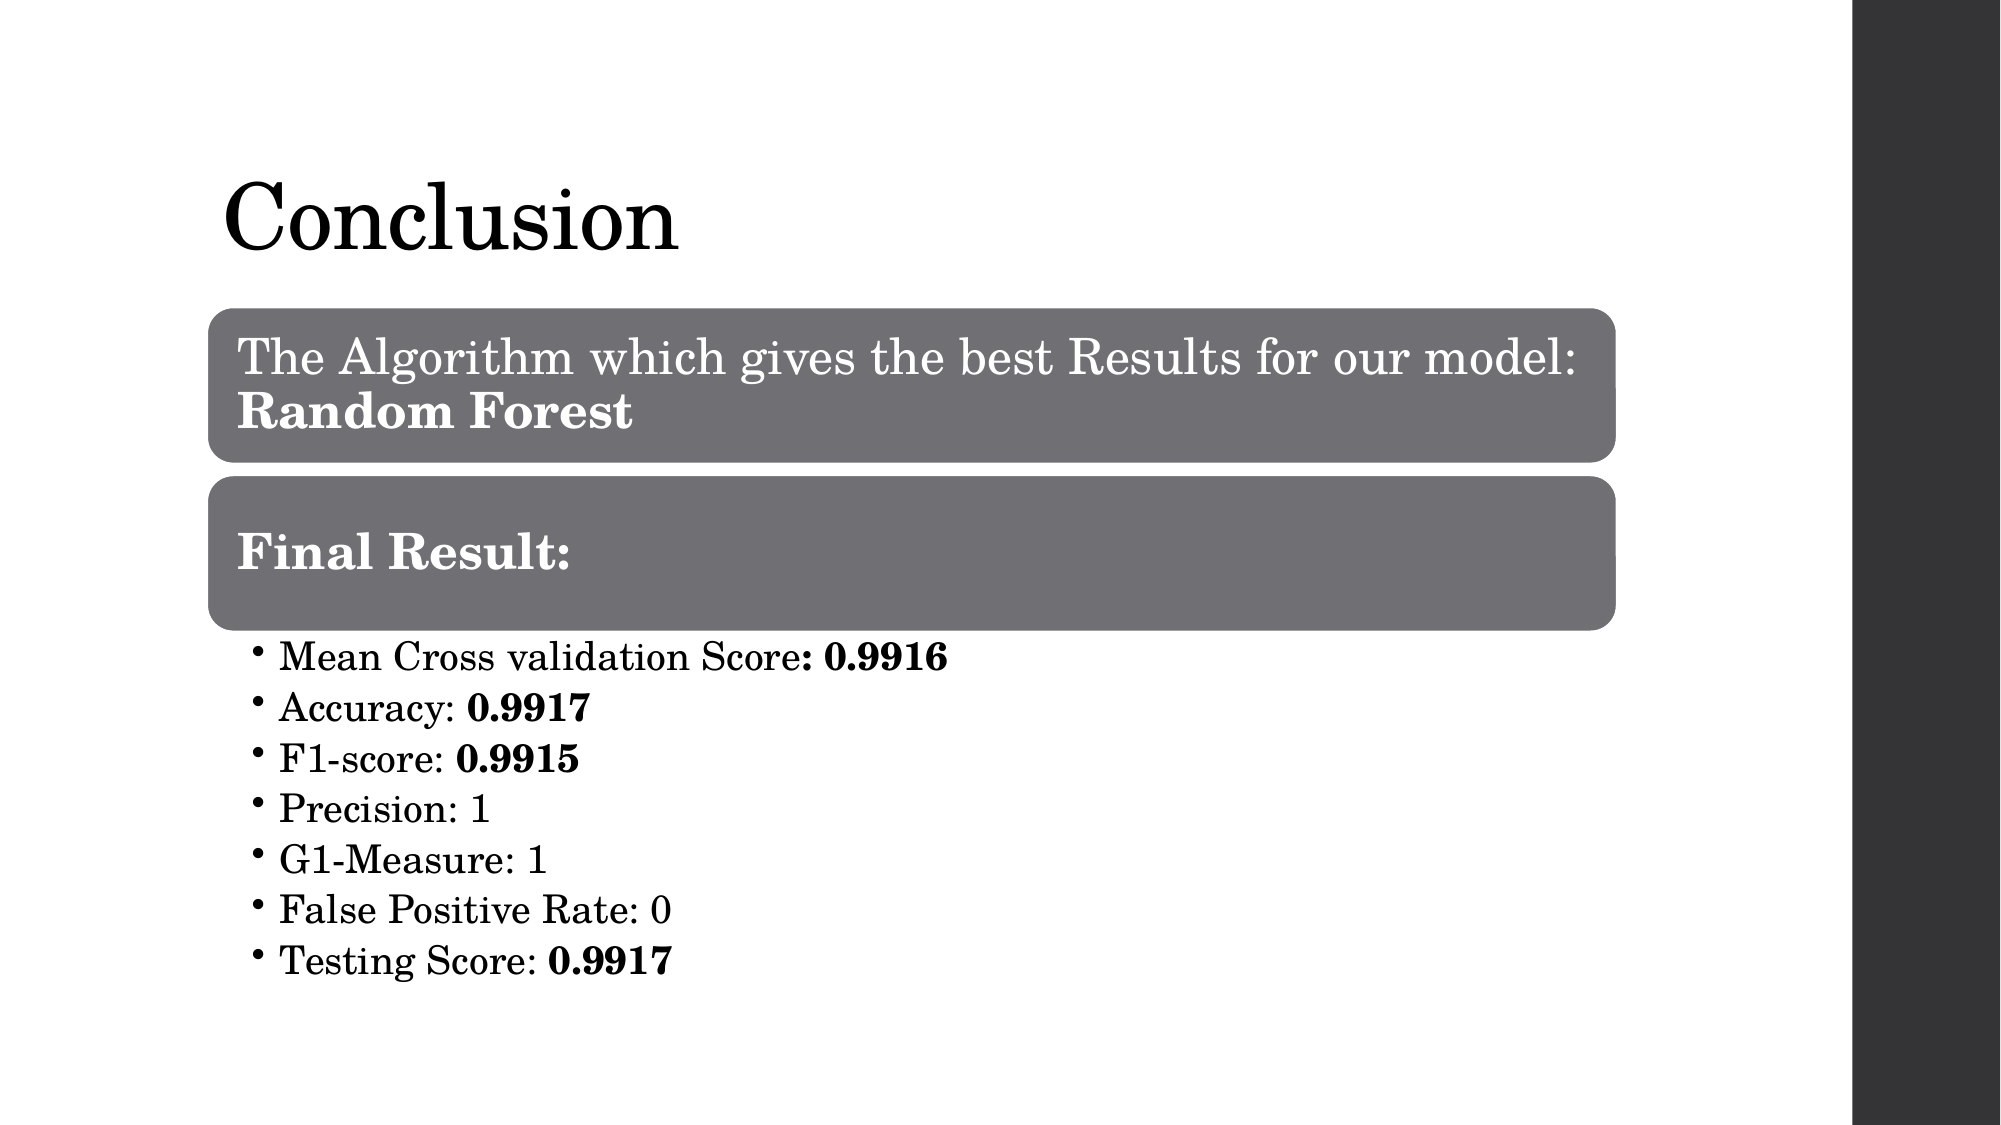

# Conclusion
The Algorithm which gives the best Results for our model:  Random Forest
Final Result:
Mean Cross validation Score: 0.9916
Accuracy: 0.9917
F1-score: 0.9915
Precision: 1
G1-Measure: 1
False Positive Rate: 0
Testing Score: 0.9917